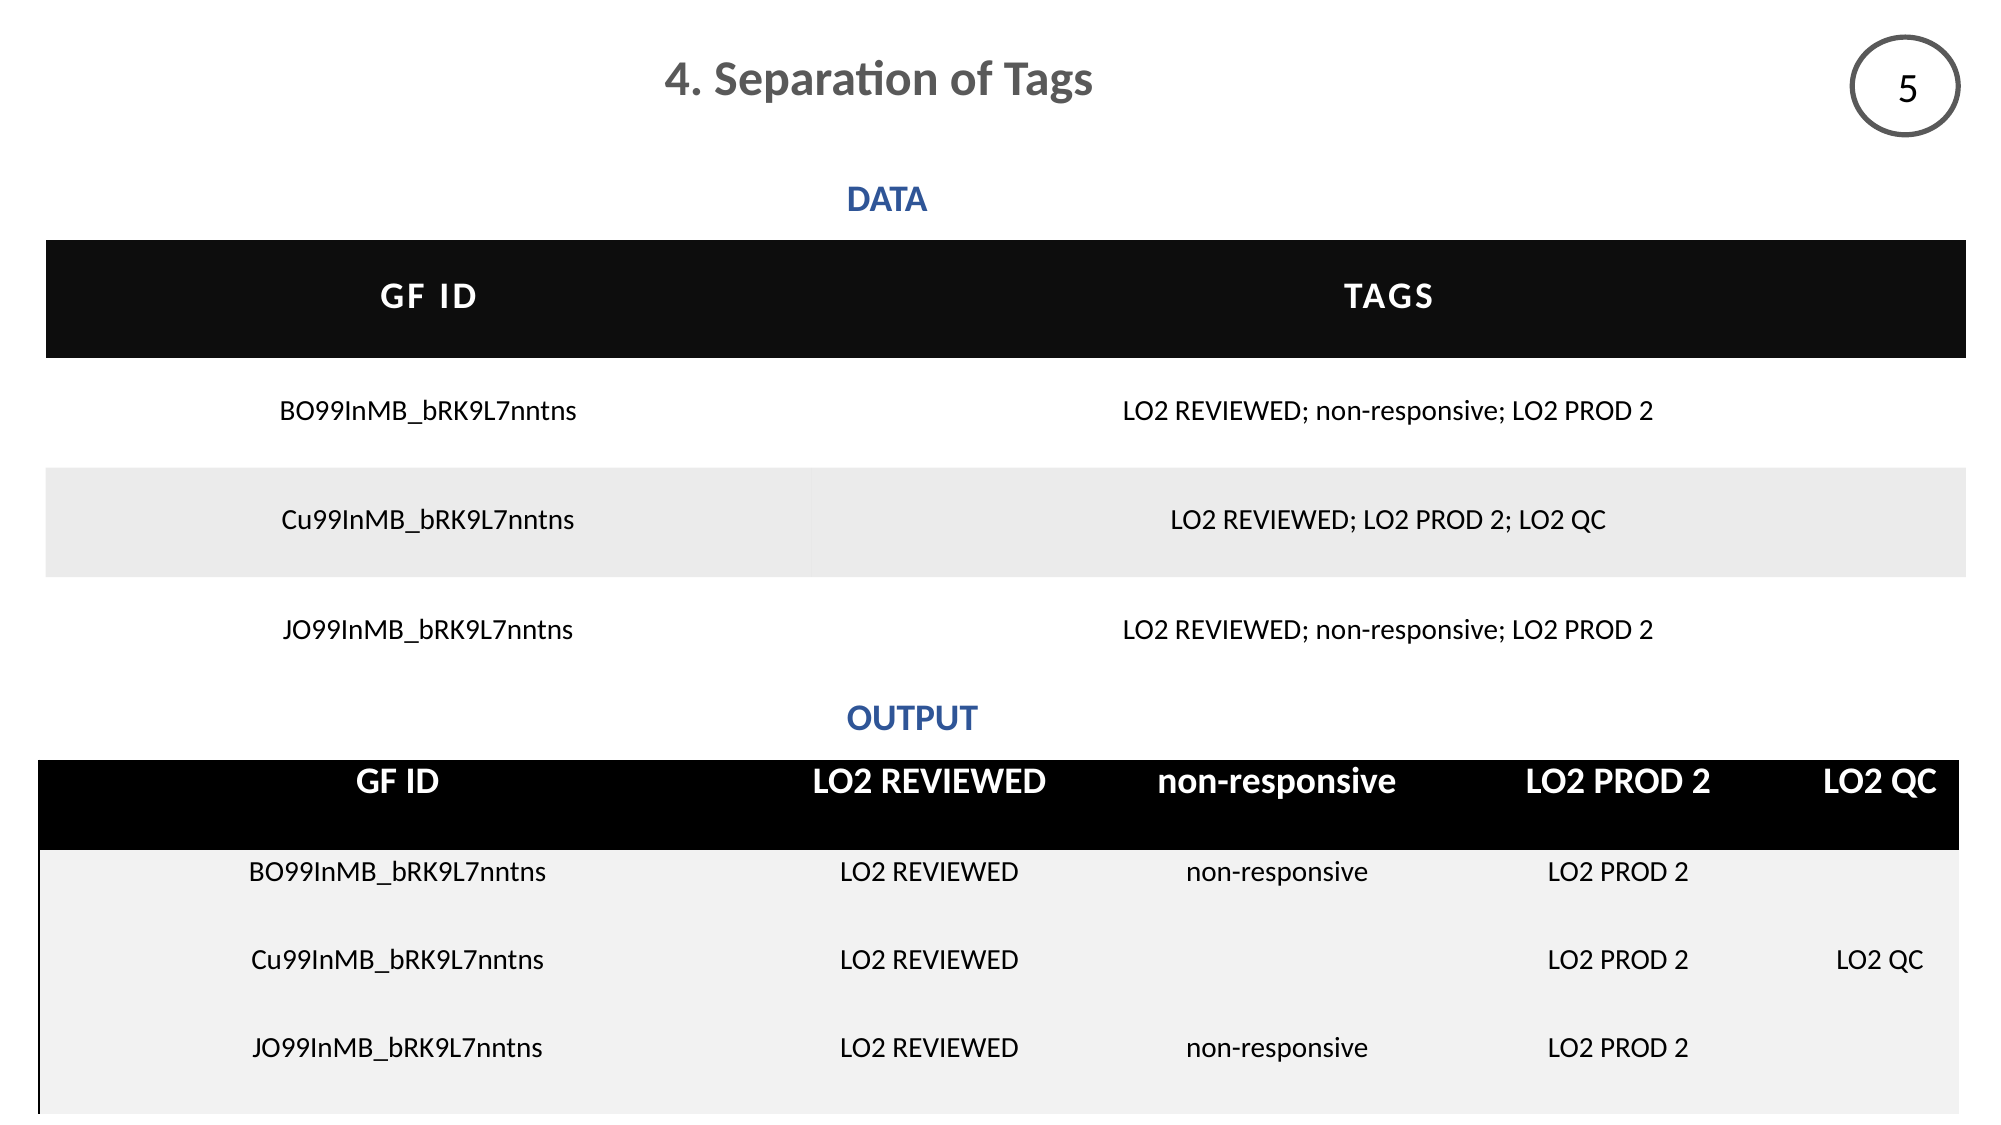

4. Separation of Tags
5
DATA
| GF ID | Tags |
| --- | --- |
| BO99InMB\_bRK9L7nntns | LO2 REVIEWED; non-responsive; LO2 PROD 2 |
| Cu99InMB\_bRK9L7nntns | LO2 REVIEWED; LO2 PROD 2; LO2 QC |
| JO99InMB\_bRK9L7nntns | LO2 REVIEWED; non-responsive; LO2 PROD 2 |
OUTPUT
| GF ID | LO2 REVIEWED | non-responsive | LO2 PROD 2 | LO2 QC |
| --- | --- | --- | --- | --- |
| BO99InMB\_bRK9L7nntns | LO2 REVIEWED | non-responsive | LO2 PROD 2 |  |
| Cu99InMB\_bRK9L7nntns | LO2 REVIEWED |  | LO2 PROD 2 | LO2 QC |
| JO99InMB\_bRK9L7nntns | LO2 REVIEWED | non-responsive | LO2 PROD 2 |  |